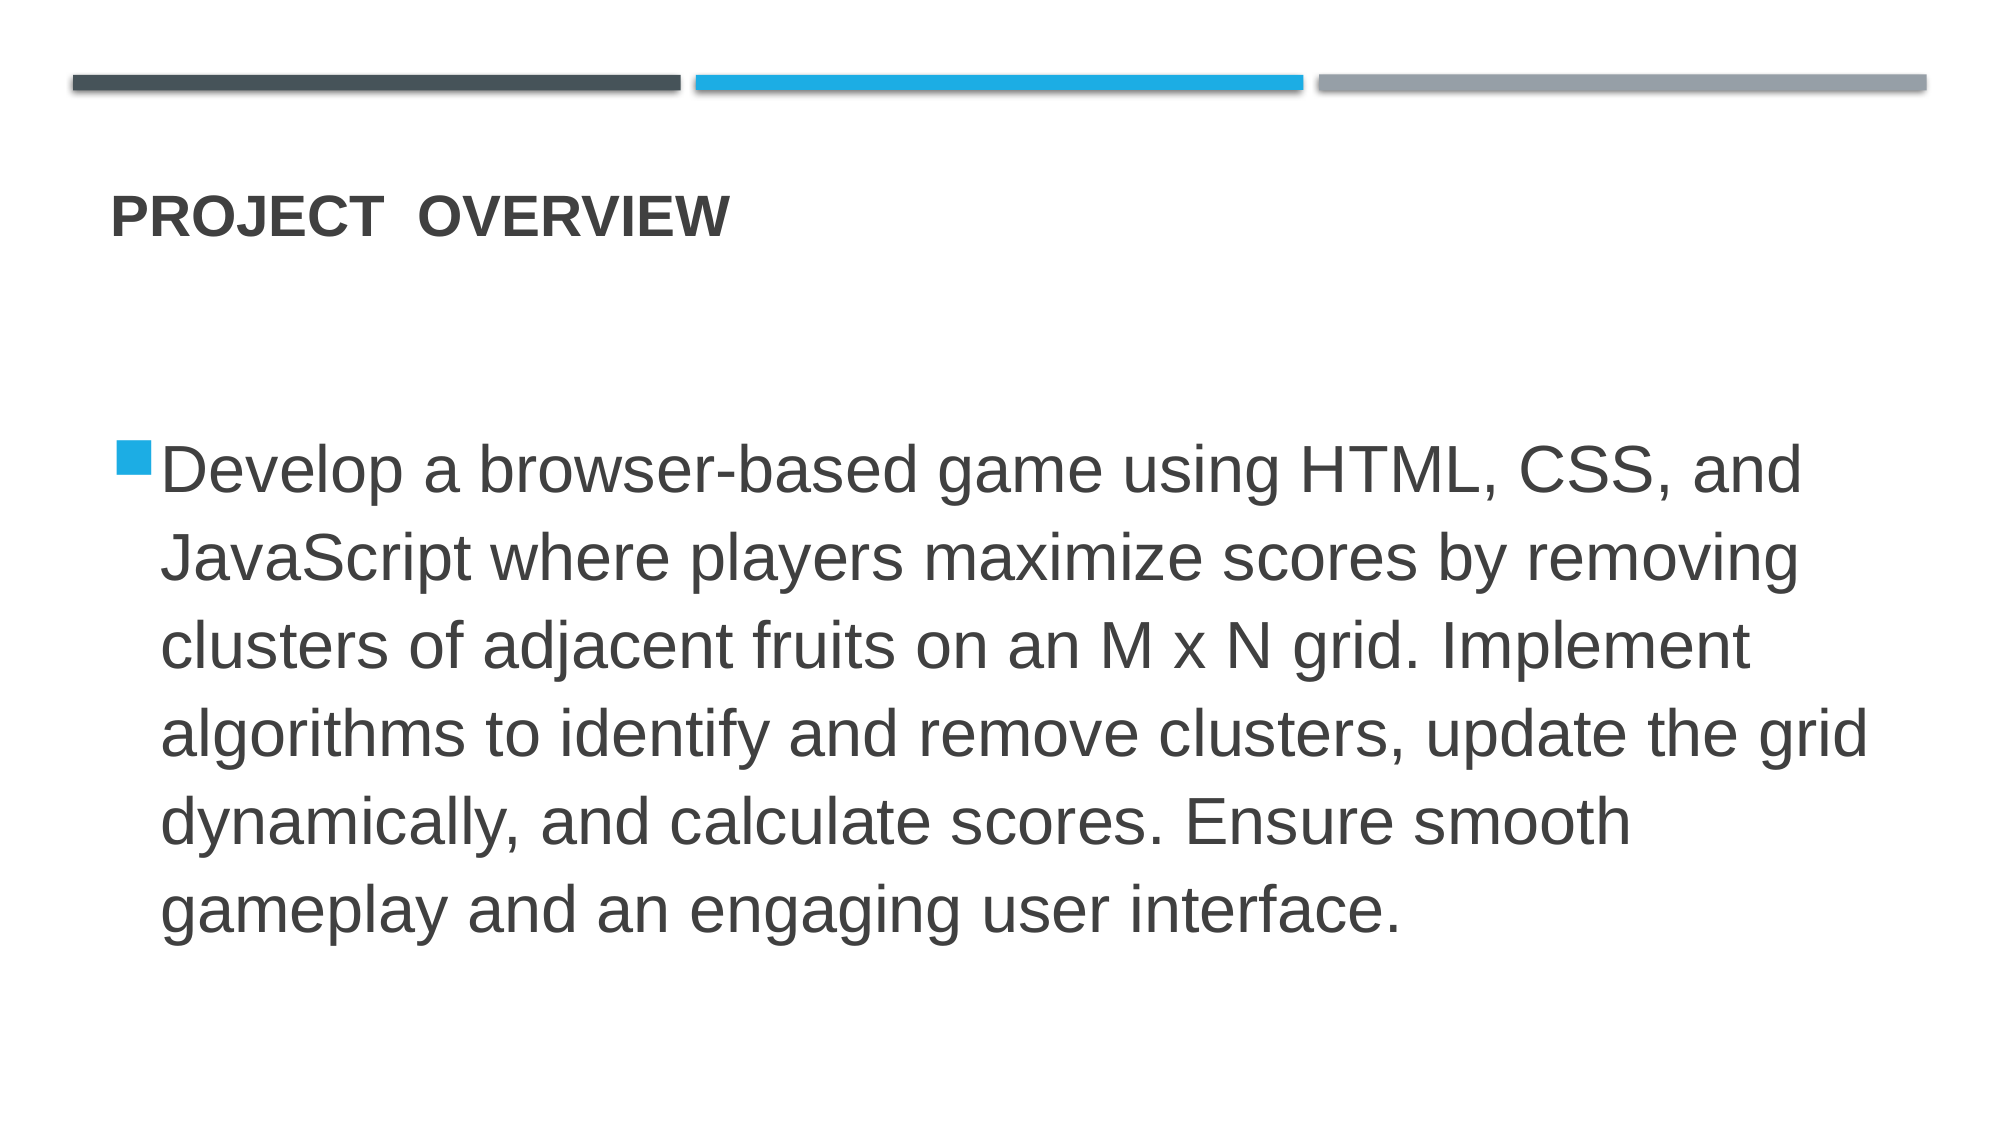

# PROJECT  OVERVIEW
Develop a browser-based game using HTML, CSS, and JavaScript where players maximize scores by removing clusters of adjacent fruits on an M x N grid. Implement algorithms to identify and remove clusters, update the grid dynamically, and calculate scores. Ensure smooth gameplay and an engaging user interface.